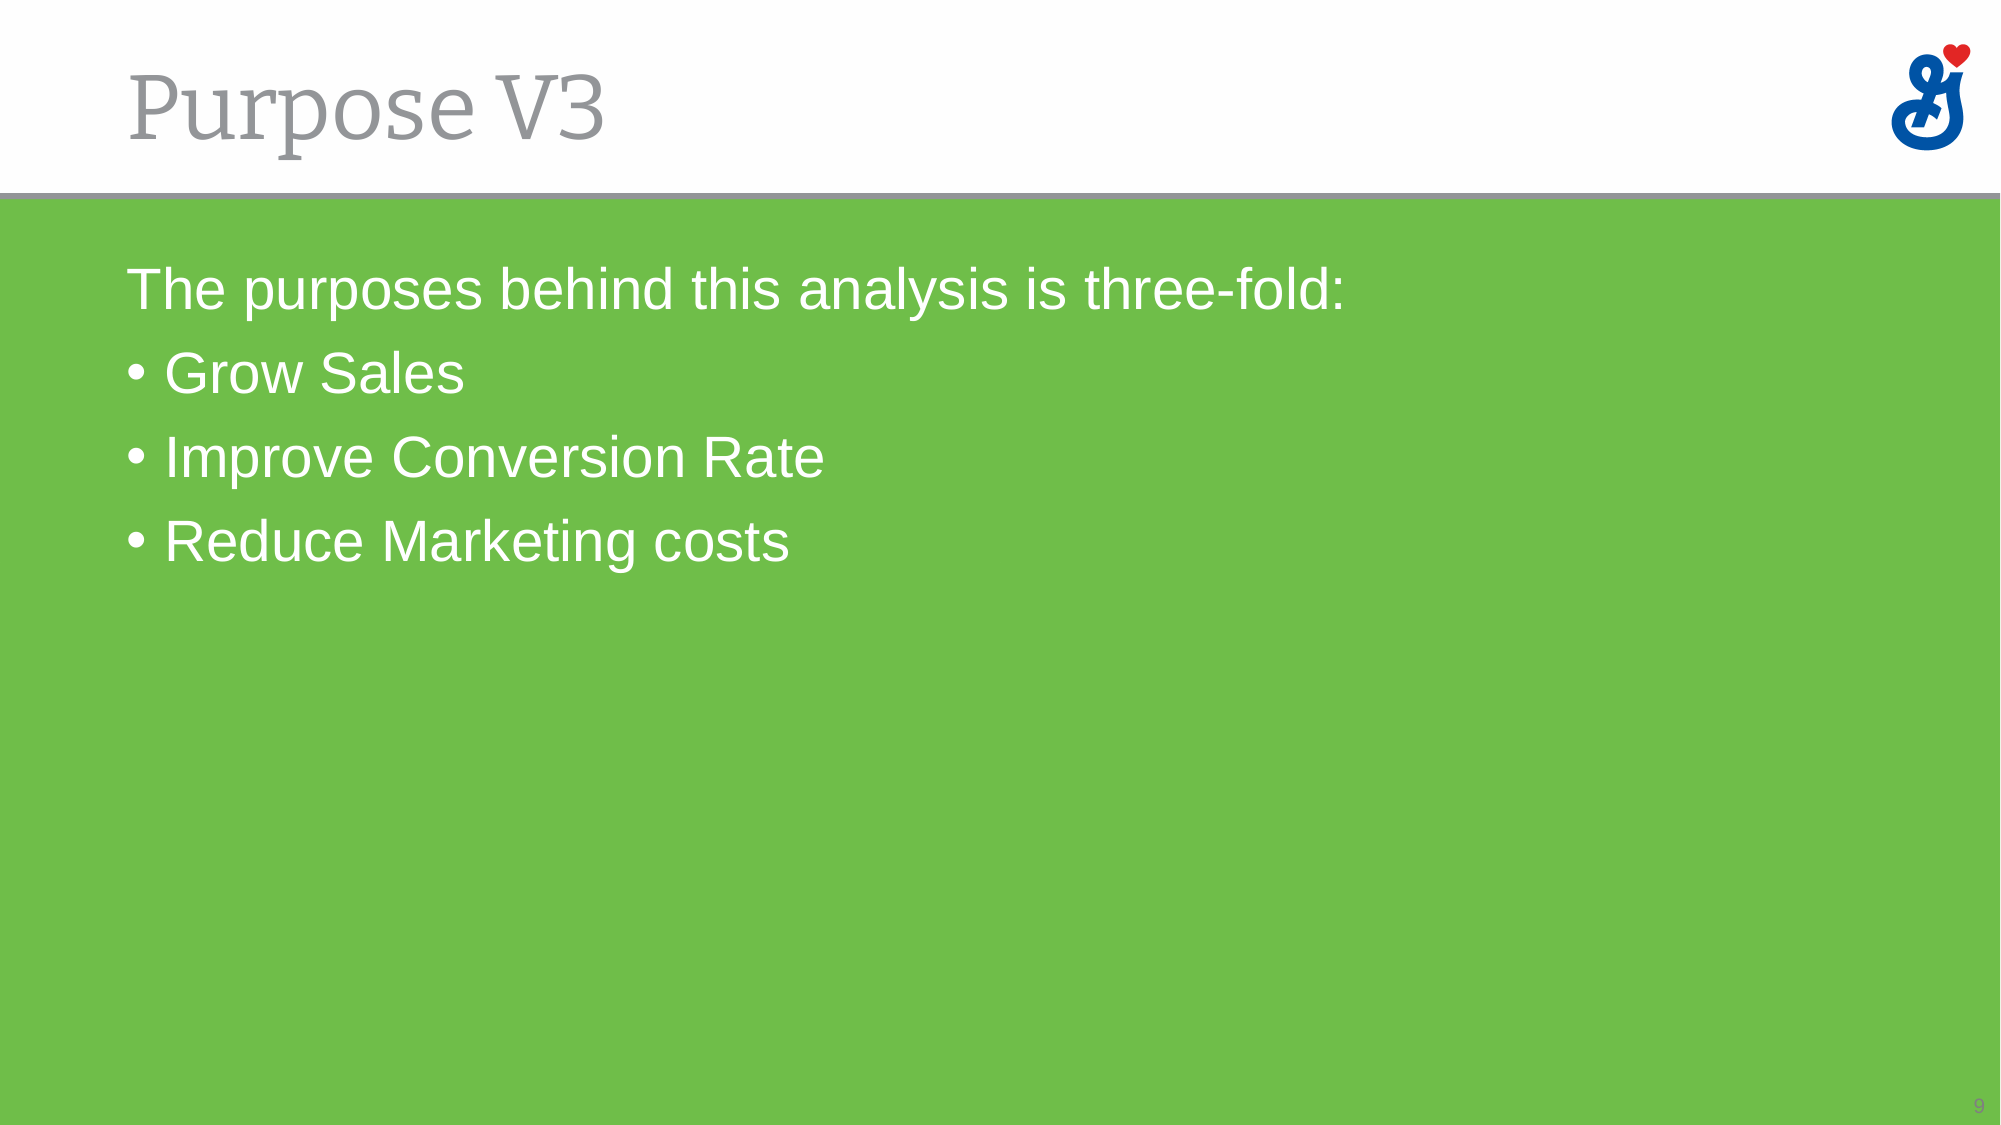

# Purpose V3
The purposes behind this analysis is three-fold:
Grow Sales
Improve Conversion Rate
Reduce Marketing costs